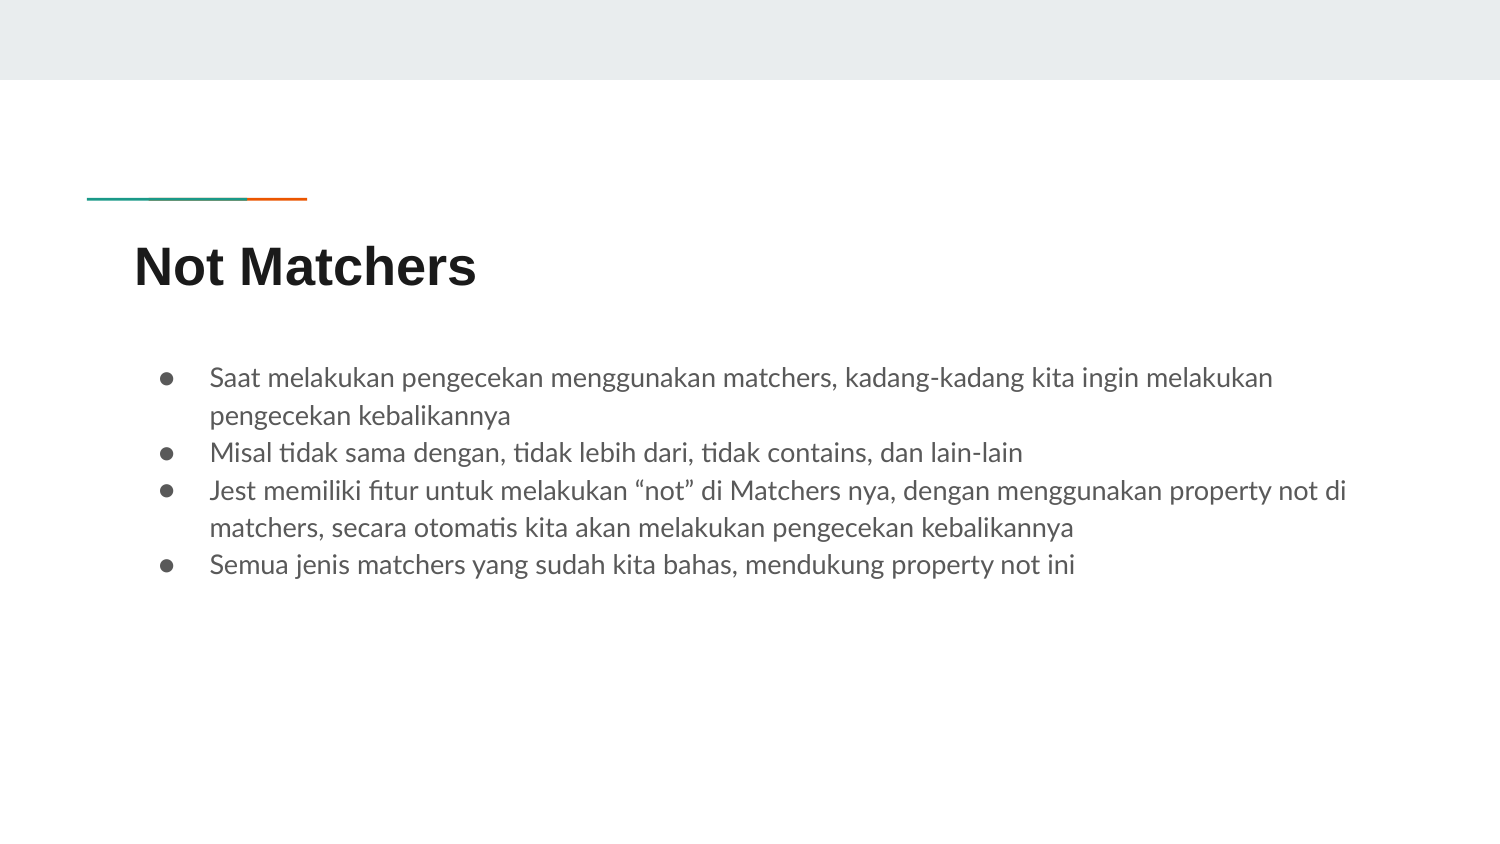

# Not Matchers
Saat melakukan pengecekan menggunakan matchers, kadang-kadang kita ingin melakukan pengecekan kebalikannya
Misal tidak sama dengan, tidak lebih dari, tidak contains, dan lain-lain
Jest memiliki fitur untuk melakukan “not” di Matchers nya, dengan menggunakan property not di matchers, secara otomatis kita akan melakukan pengecekan kebalikannya
Semua jenis matchers yang sudah kita bahas, mendukung property not ini